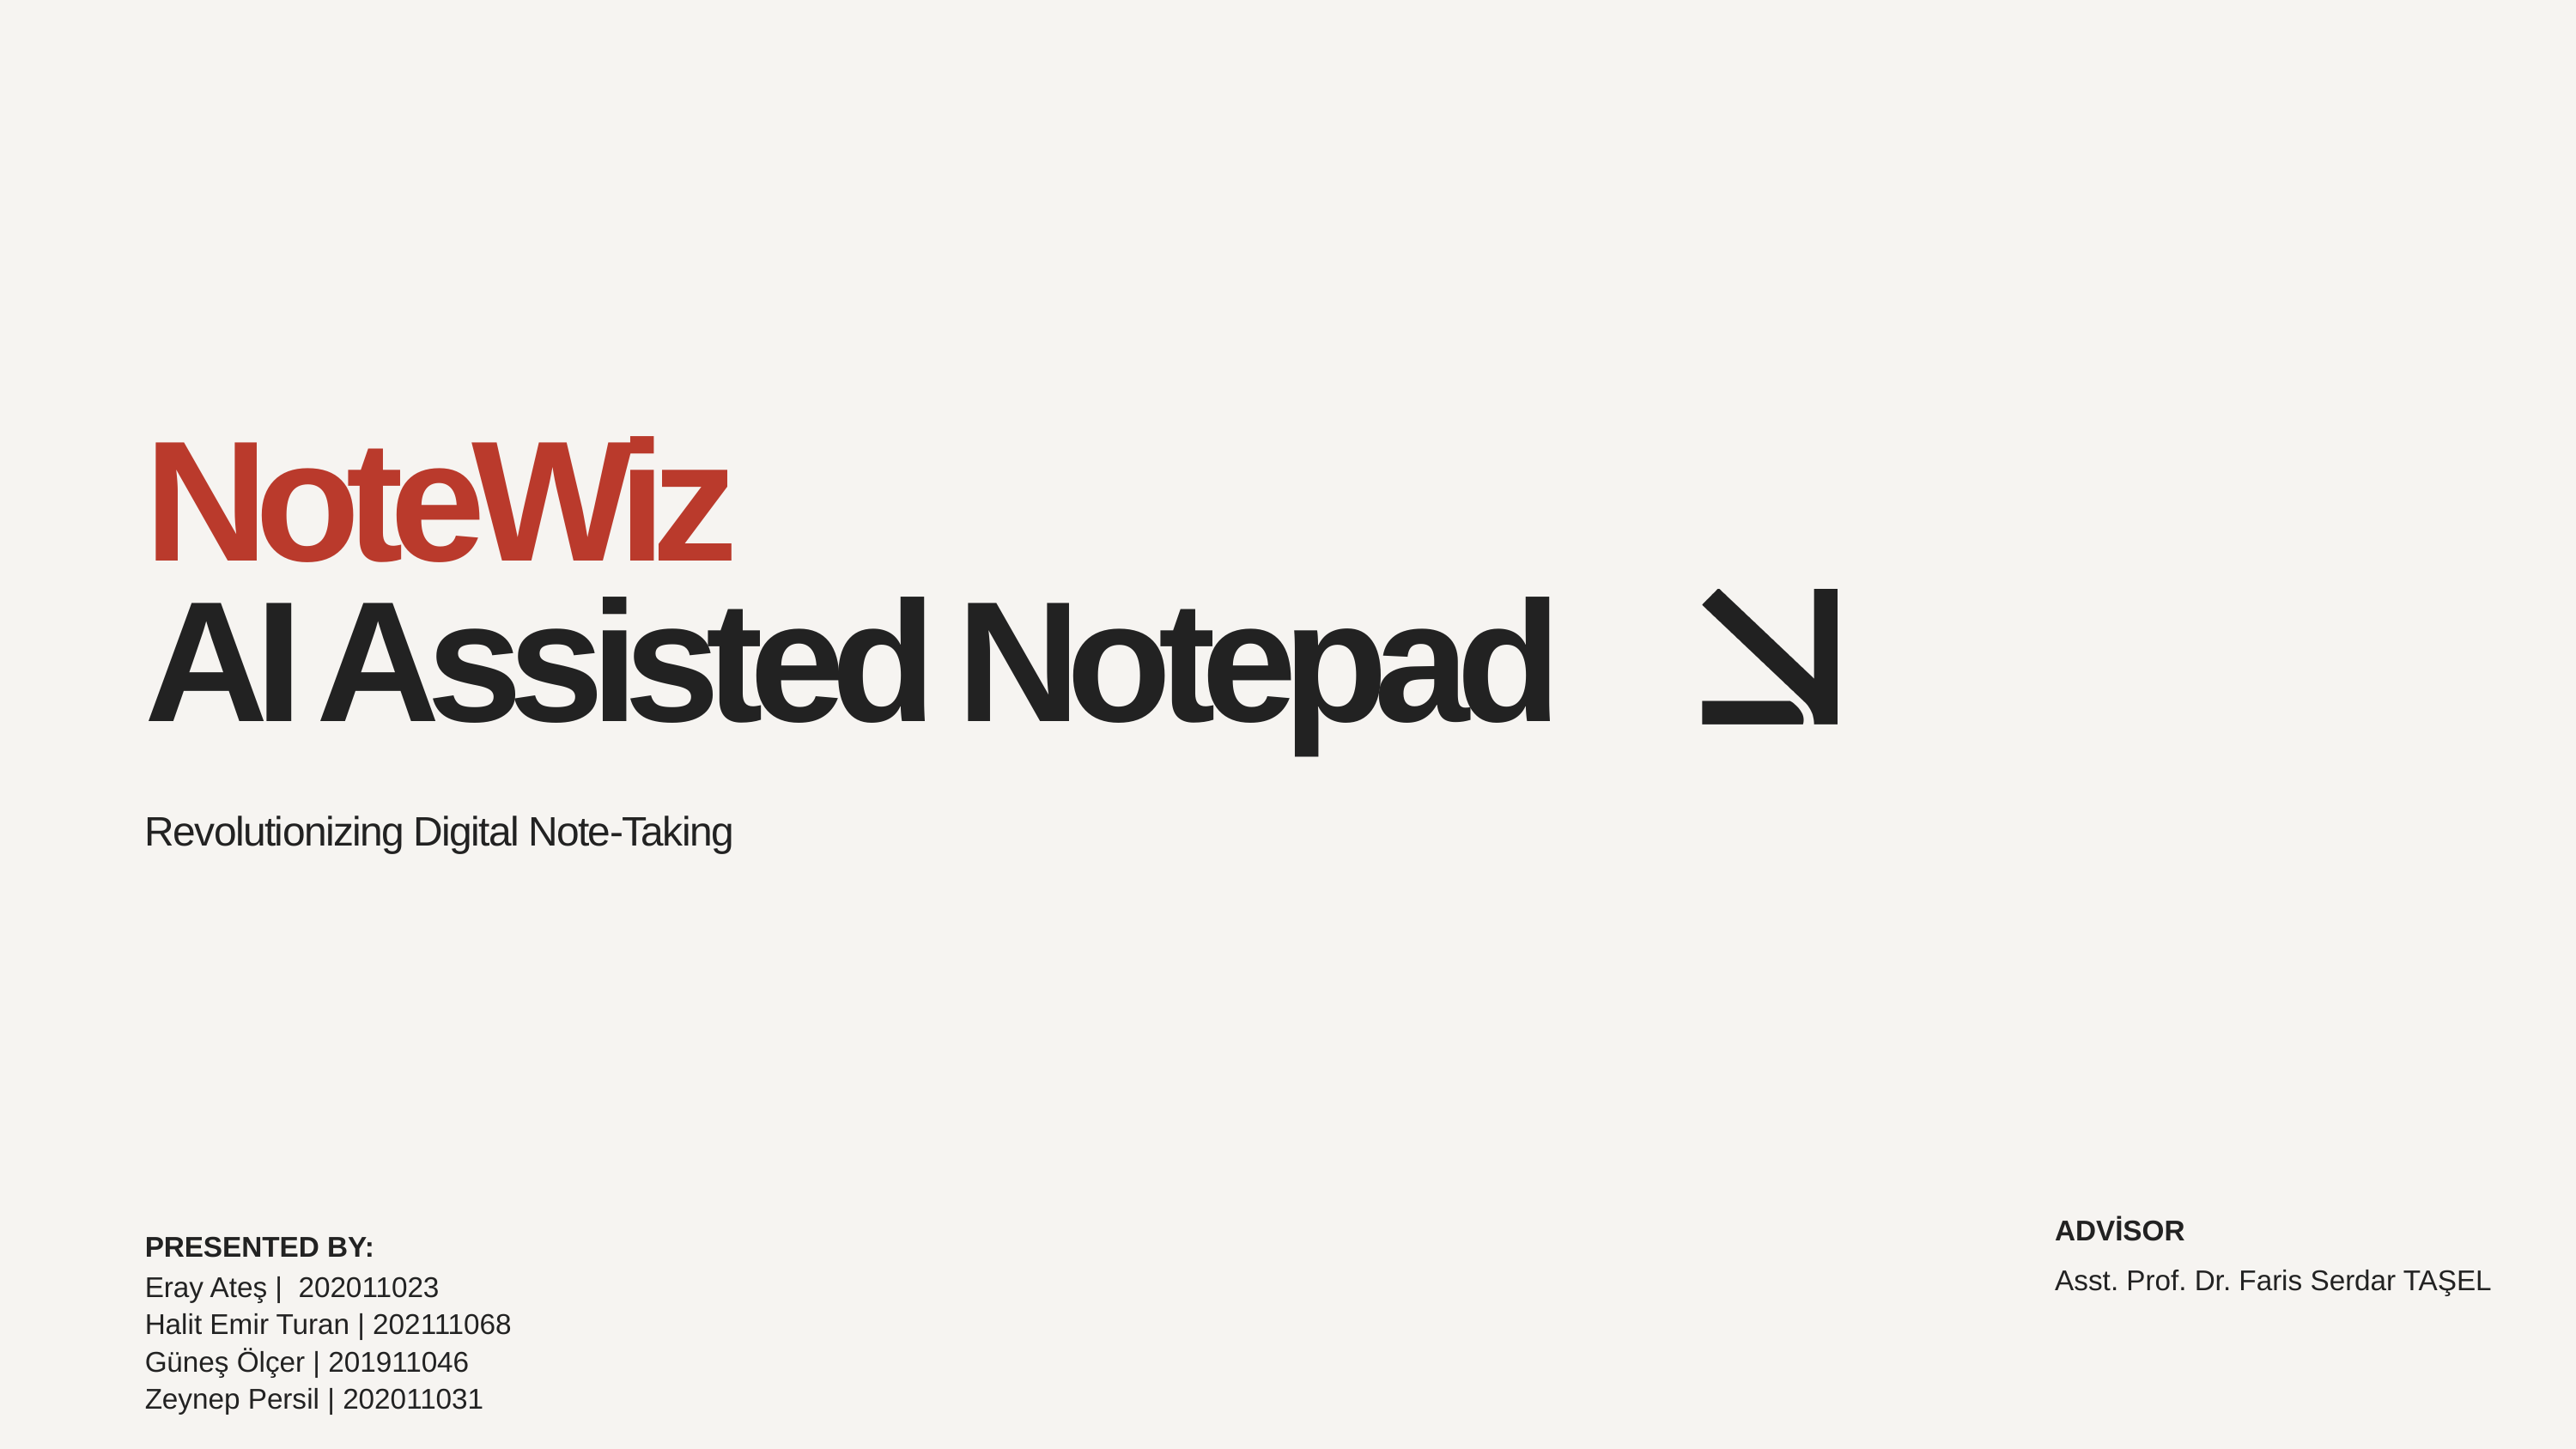

NoteWiz
AI Assisted Notepad

Revolutionizing Digital Note-Taking
ADVİSOR
PRESENTED BY:
Asst. Prof. Dr. Faris Serdar TAŞEL
Eray Ateş |  202011023
Halit Emir Turan | 202111068
Güneş Ölçer | 201911046
Zeynep Persil | 202011031